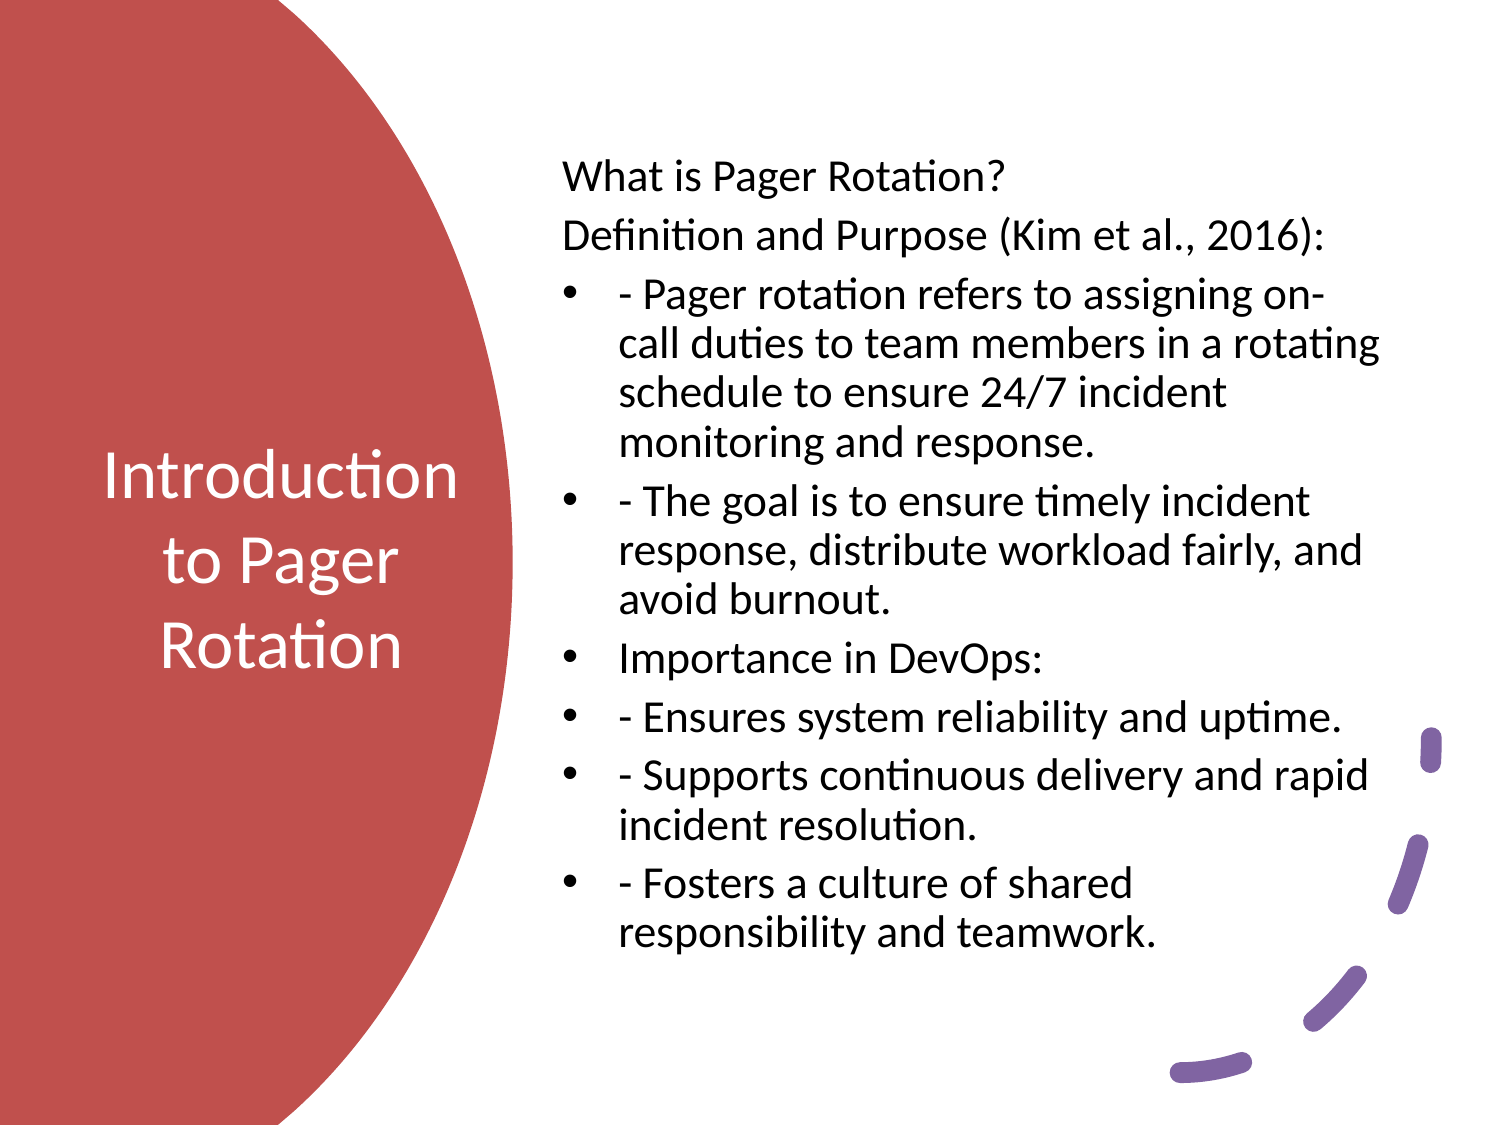

What is Pager Rotation?
Definition and Purpose (Kim et al., 2016):
- Pager rotation refers to assigning on-call duties to team members in a rotating schedule to ensure 24/7 incident monitoring and response.
- The goal is to ensure timely incident response, distribute workload fairly, and avoid burnout.
Importance in DevOps:
- Ensures system reliability and uptime.
- Supports continuous delivery and rapid incident resolution.
- Fosters a culture of shared responsibility and teamwork.
# Introduction to Pager Rotation